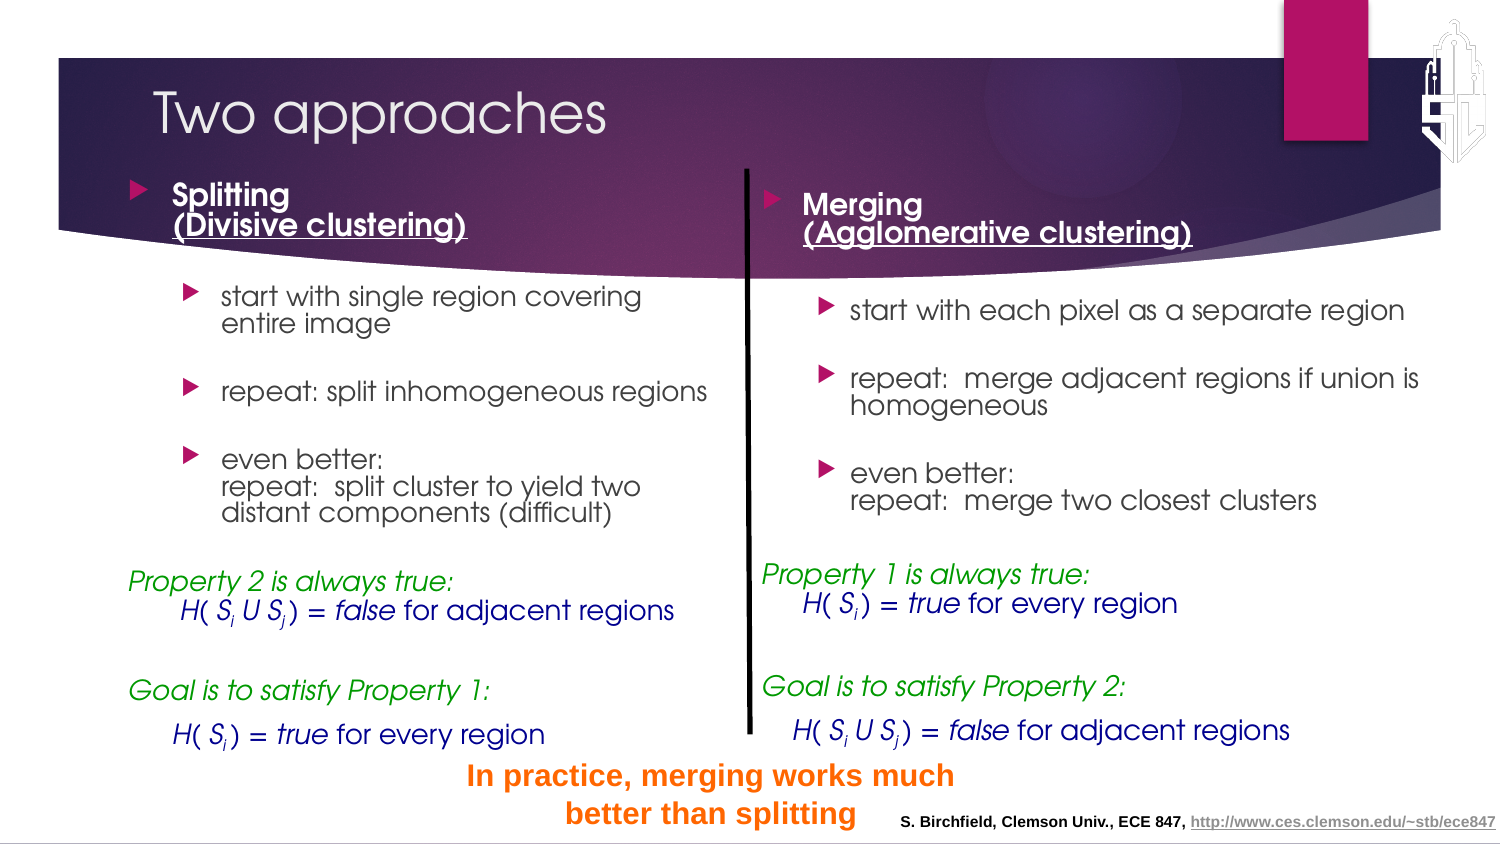

# Two approaches

Splitting
(Divisive clustering)
start with single region covering entire image
repeat: split inhomogeneous regions
even better:
repeat:  split cluster to yield two distant components (difficult)
Property 2 is always true:
 H( Si U Sj ) = false for adjacent regions

Goal is to satisfy Property 1:
	H( Si ) = true for every region

Merging
(Agglomerative clustering)
start with each pixel as a separate region
repeat:  merge adjacent regions if union is homogeneous
even better:
repeat:  merge two closest clusters

Property 1 is always true:
H( Si ) = true for every region

Goal is to satisfy Property 2:
    H( Si U Sj ) = false for adjacent regions

In practice, merging works much
better than splitting
S. Birchfield, Clemson Univ., ECE 847, http://www.ces.clemson.edu/~stb/ece847